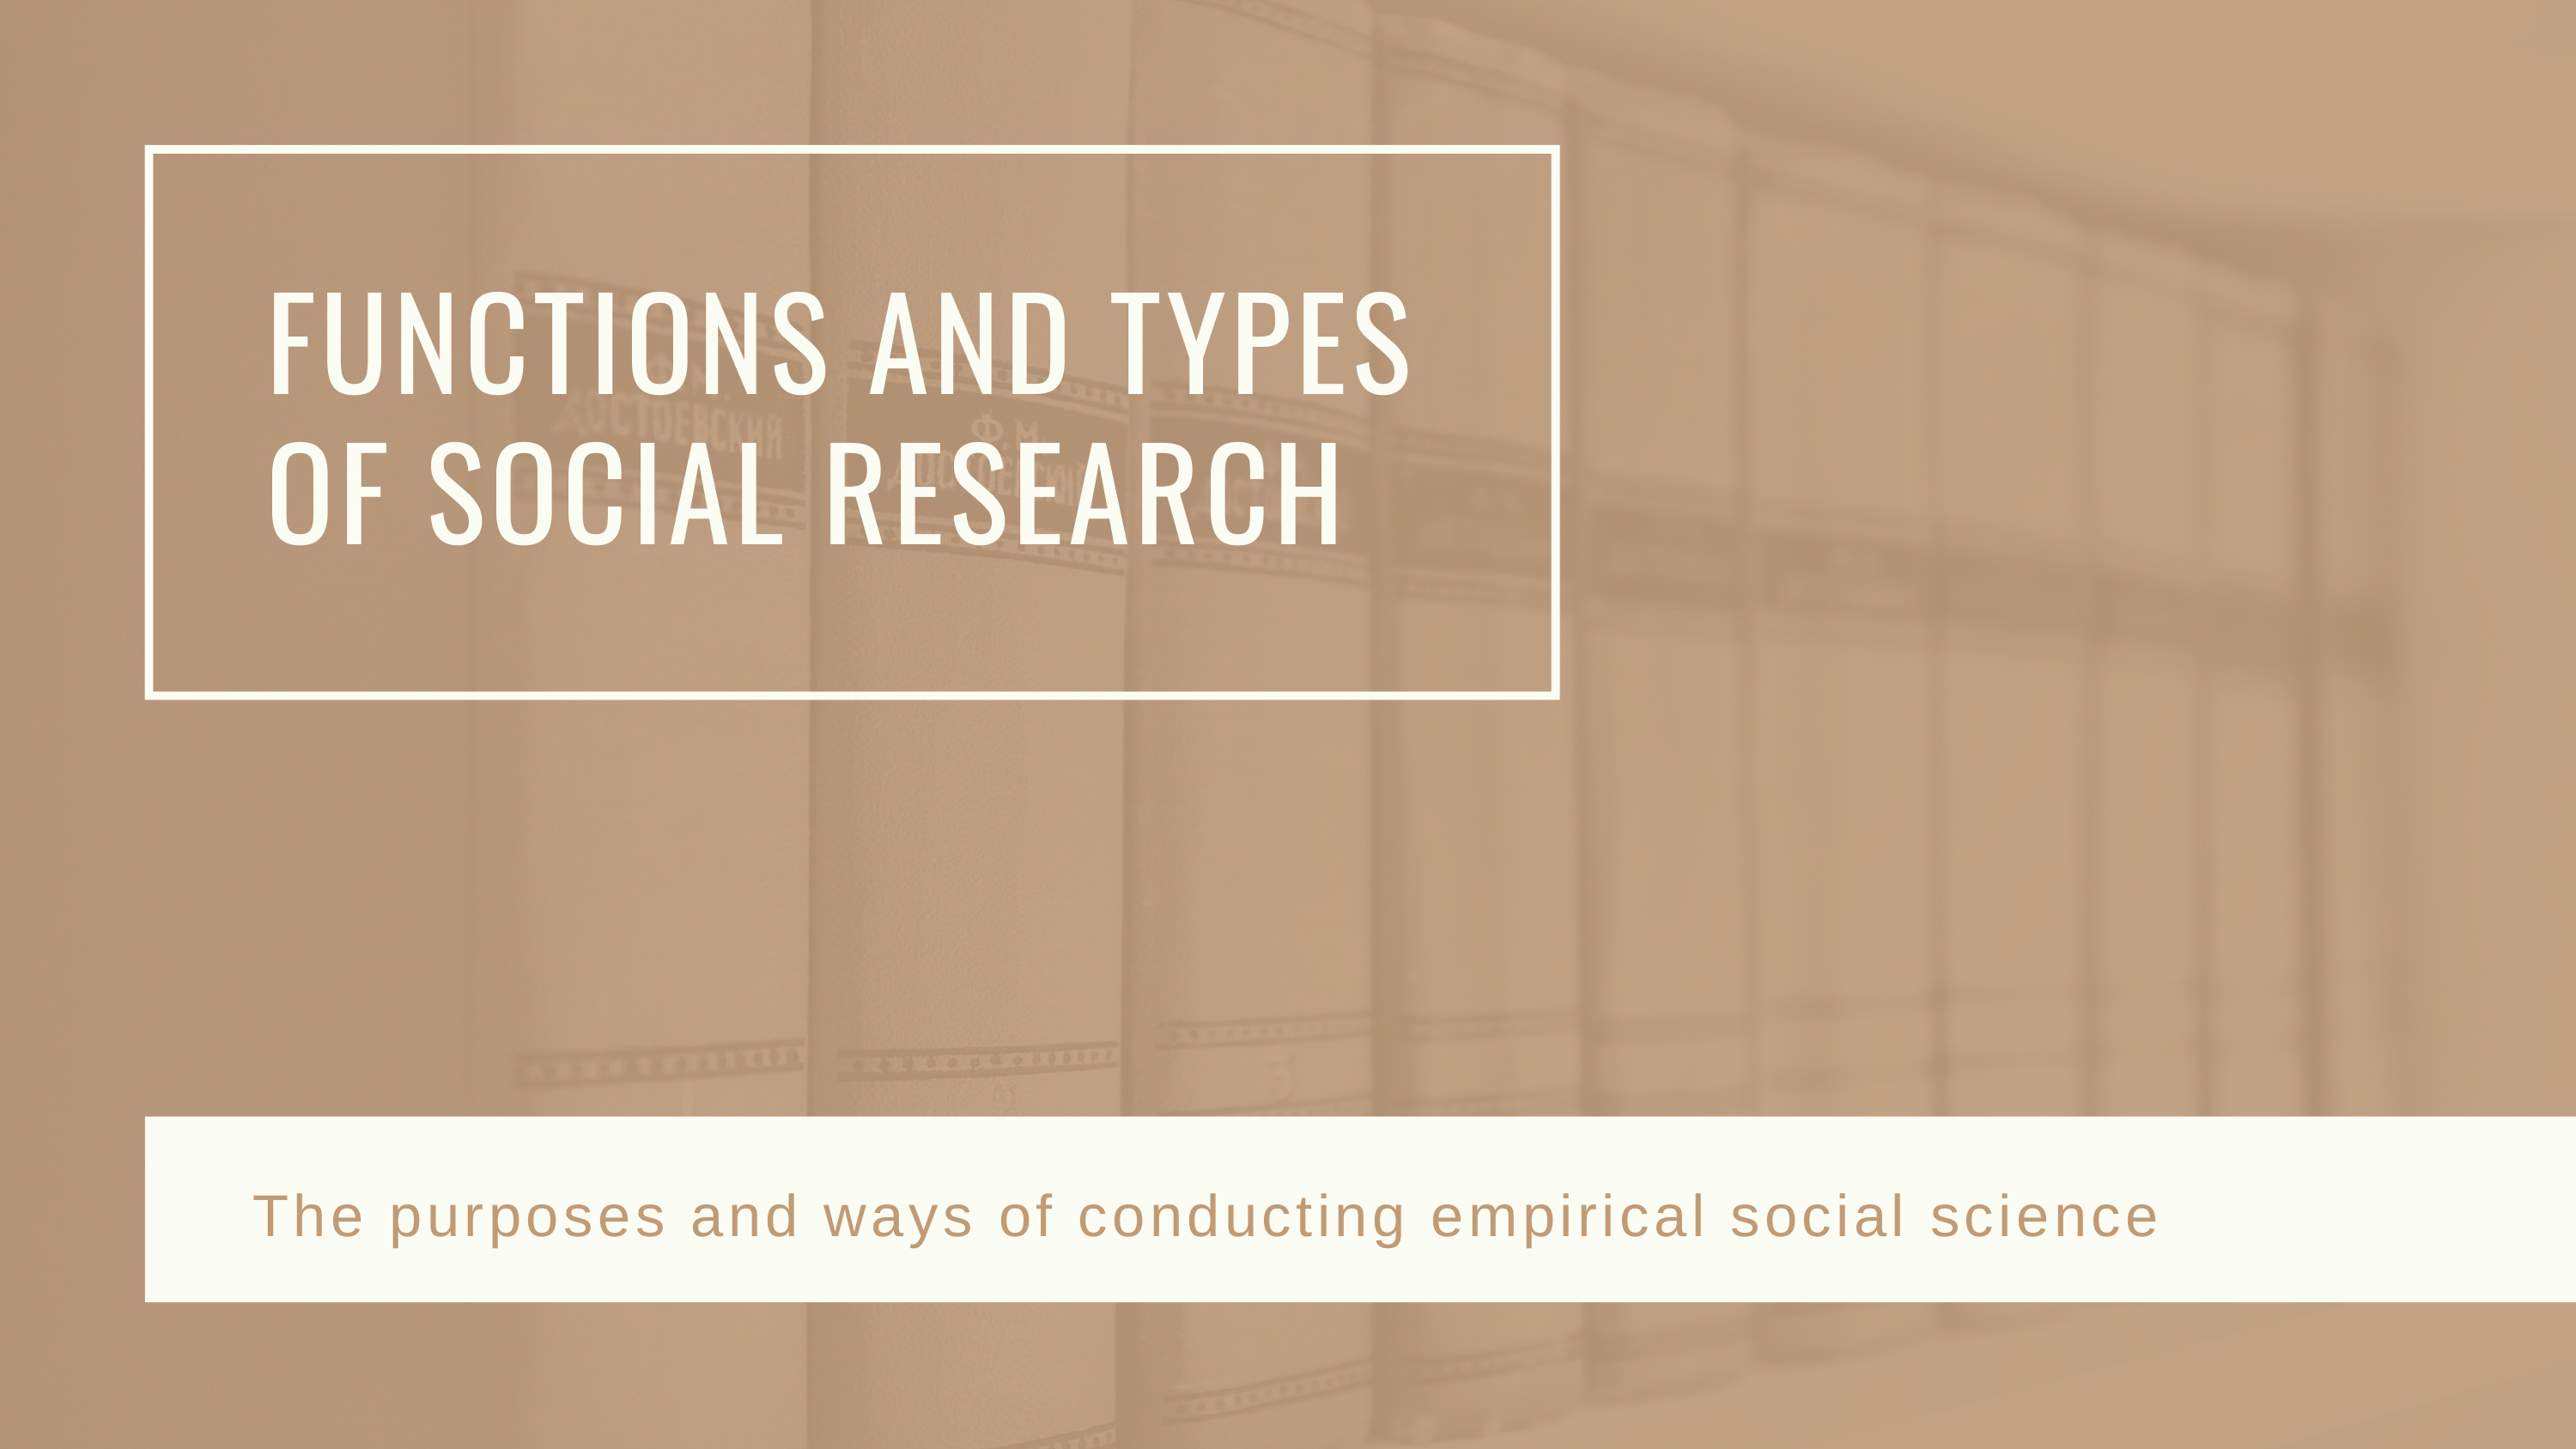

FUNCTIONS AND TYPES OF SOCIAL RESEARCH

The purposes and ways of conducting empirical social science